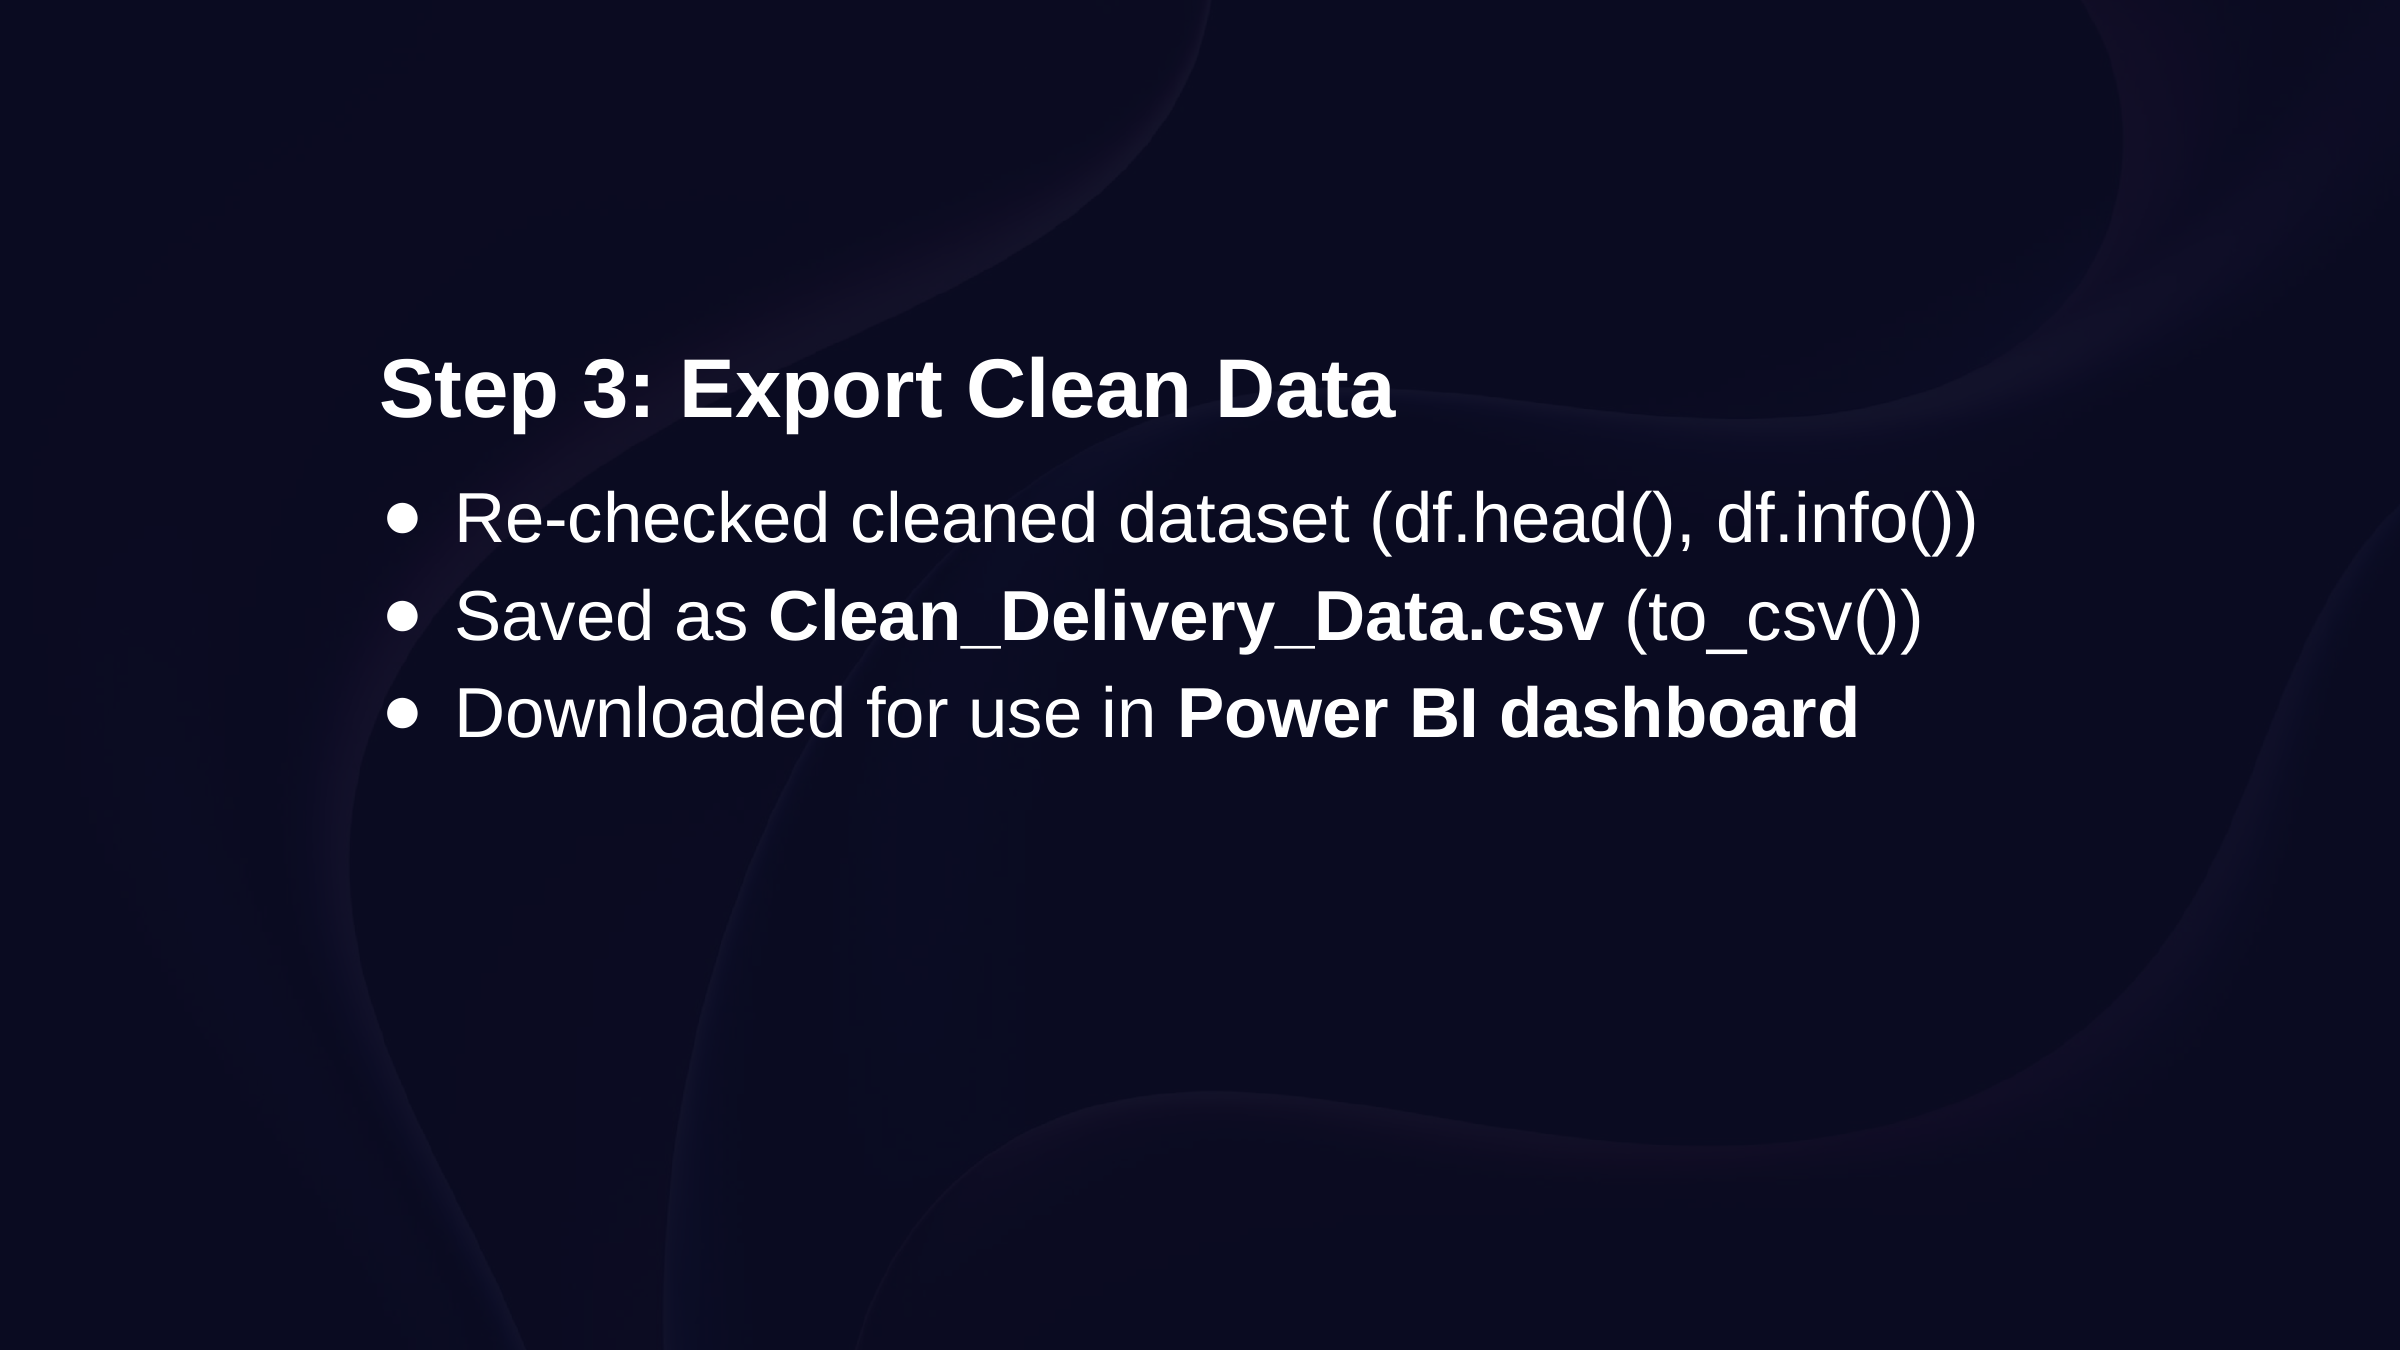

Step 3: Export Clean Data
Re‑checked cleaned dataset (df.head(), df.info())
Saved as Clean_Delivery_Data.csv (to_csv())
Downloaded for use in Power BI dashboard